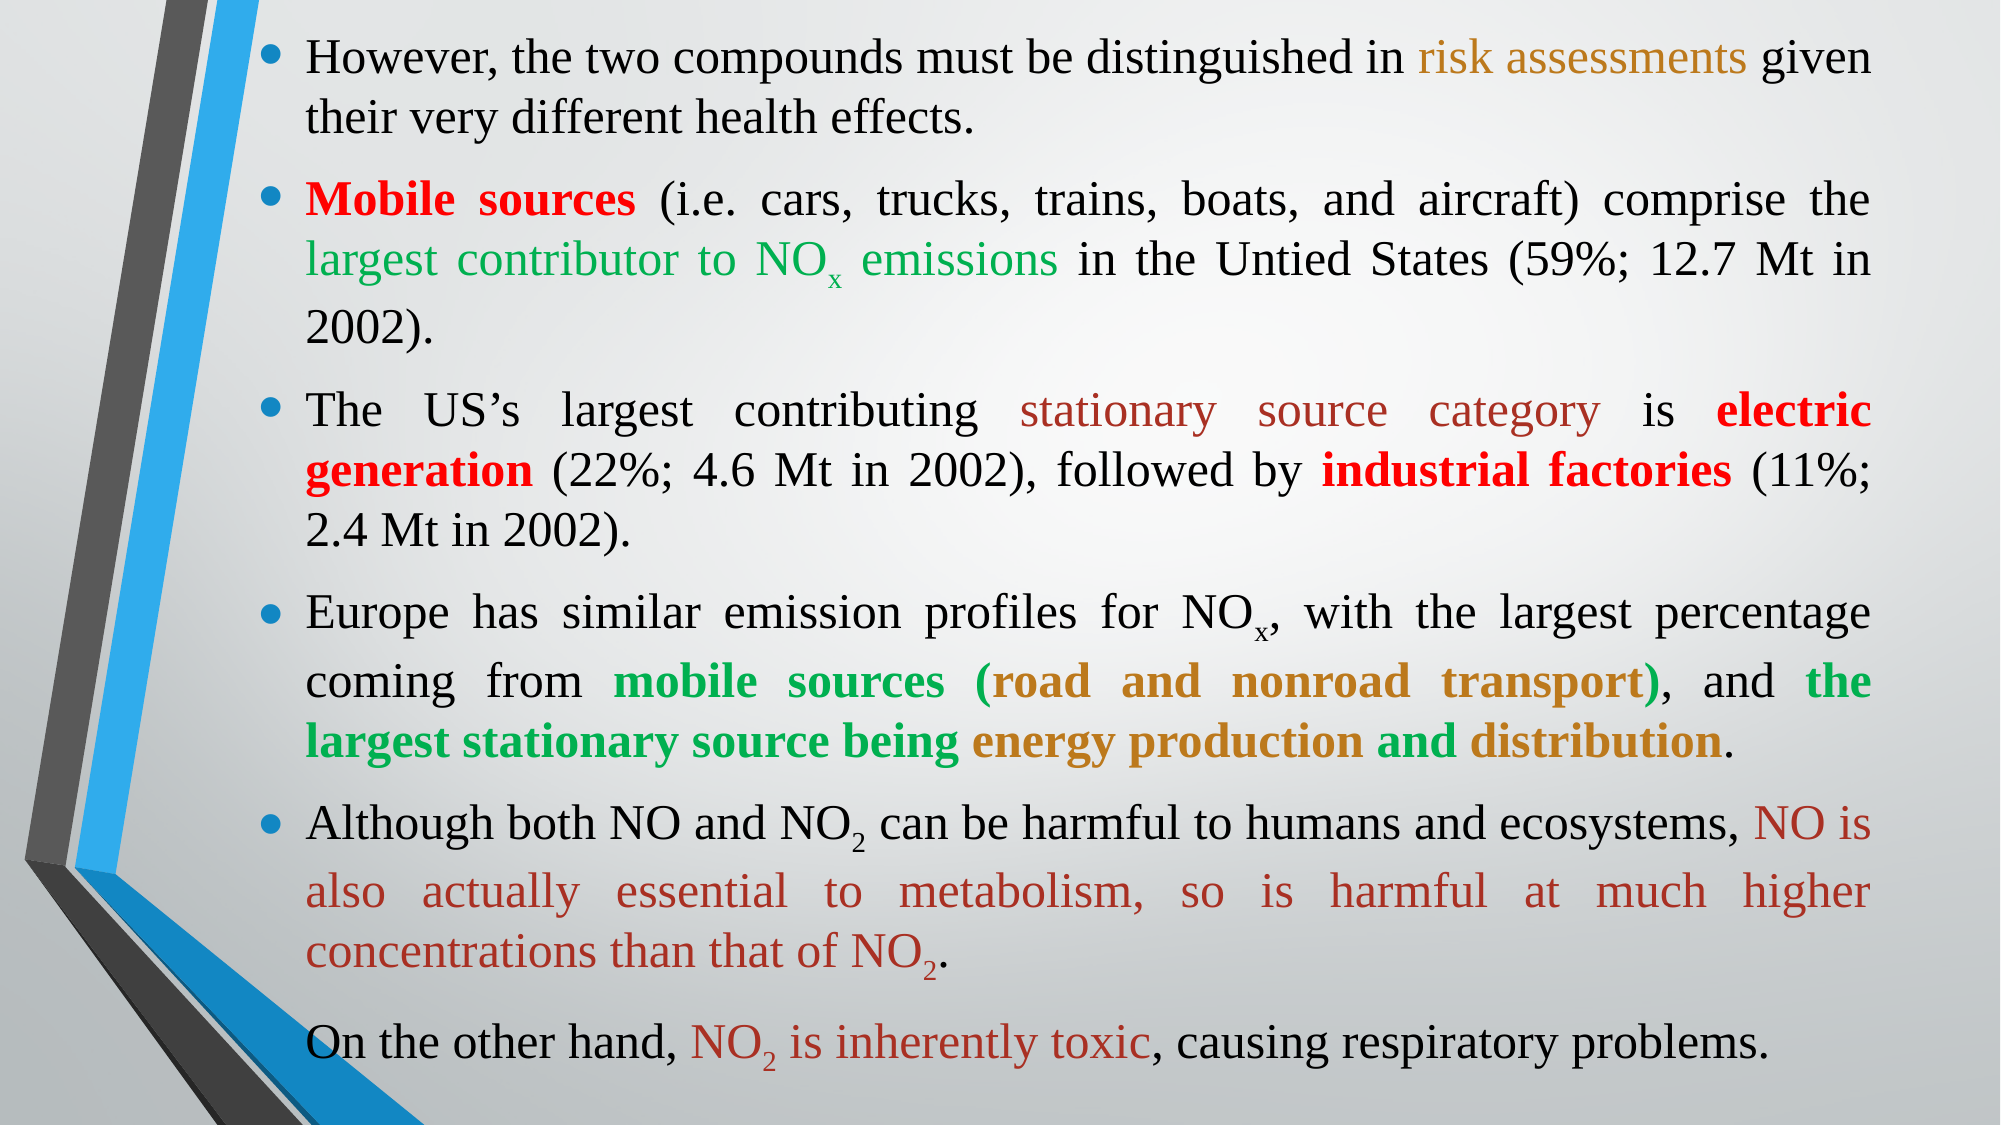

However, the two compounds must be distinguished in risk assessments given their very different health effects.
Mobile sources (i.e. cars, trucks, trains, boats, and aircraft) comprise the largest contributor to NOx emissions in the Untied States (59%; 12.7 Mt in 2002).
The US’s largest contributing stationary source category is electric generation (22%; 4.6 Mt in 2002), followed by industrial factories (11%; 2.4 Mt in 2002).
Europe has similar emission profiles for NOx, with the largest percentage coming from mobile sources (road and nonroad transport), and the largest stationary source being energy production and distribution.
Although both NO and NO2 can be harmful to humans and ecosystems, NO is also actually essential to metabolism, so is harmful at much higher concentrations than that of NO2.
On the other hand, NO2 is inherently toxic, causing respiratory problems.